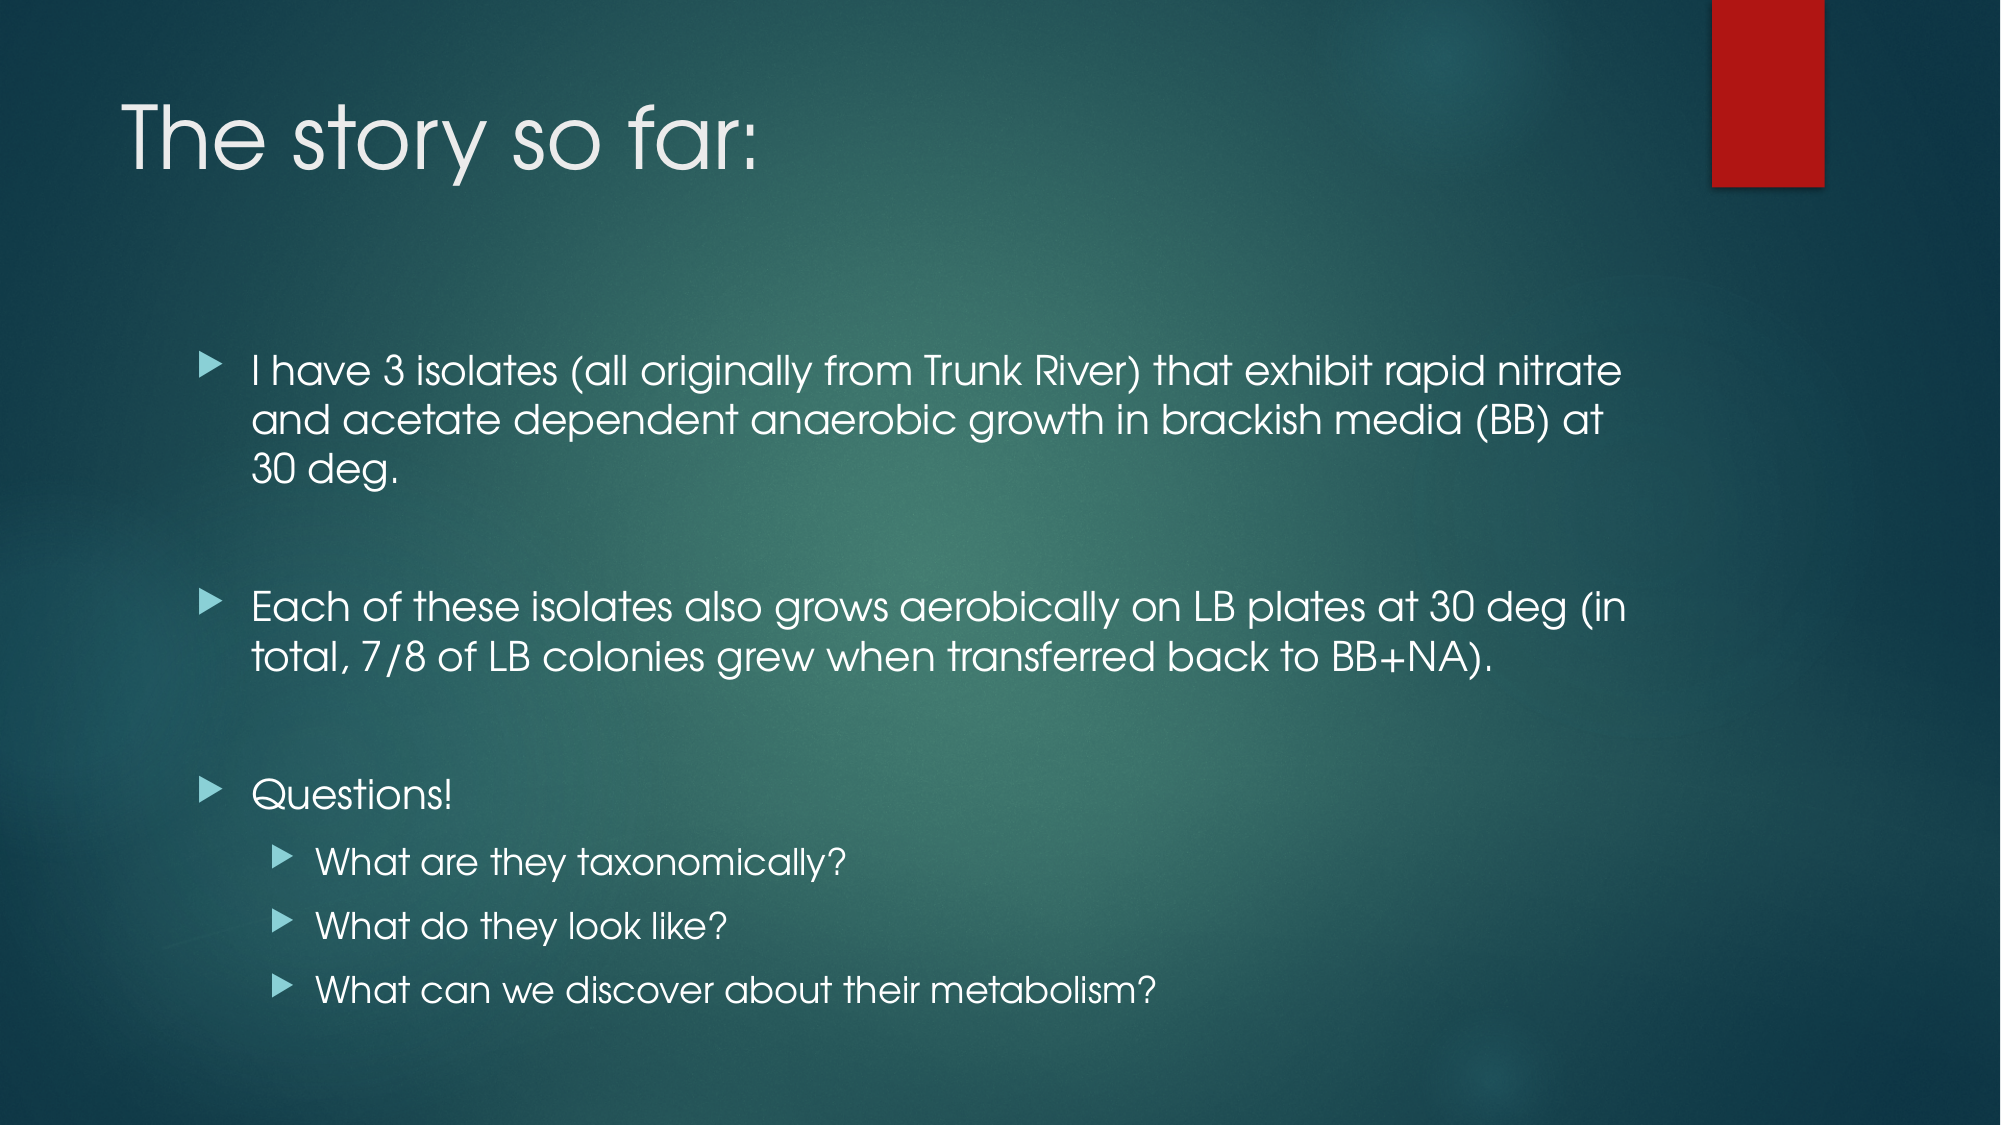

# The story so far:
I have 3 isolates (all originally from Trunk River) that exhibit rapid nitrate and acetate dependent anaerobic growth in brackish media (BB) at 30 deg.

Each of these isolates also grows aerobically on LB plates at 30 deg (in total, 7/8 of LB colonies grew when transferred back to BB+NA).

Questions!
What are they taxonomically?
What do they look like?
What can we discover about their metabolism?